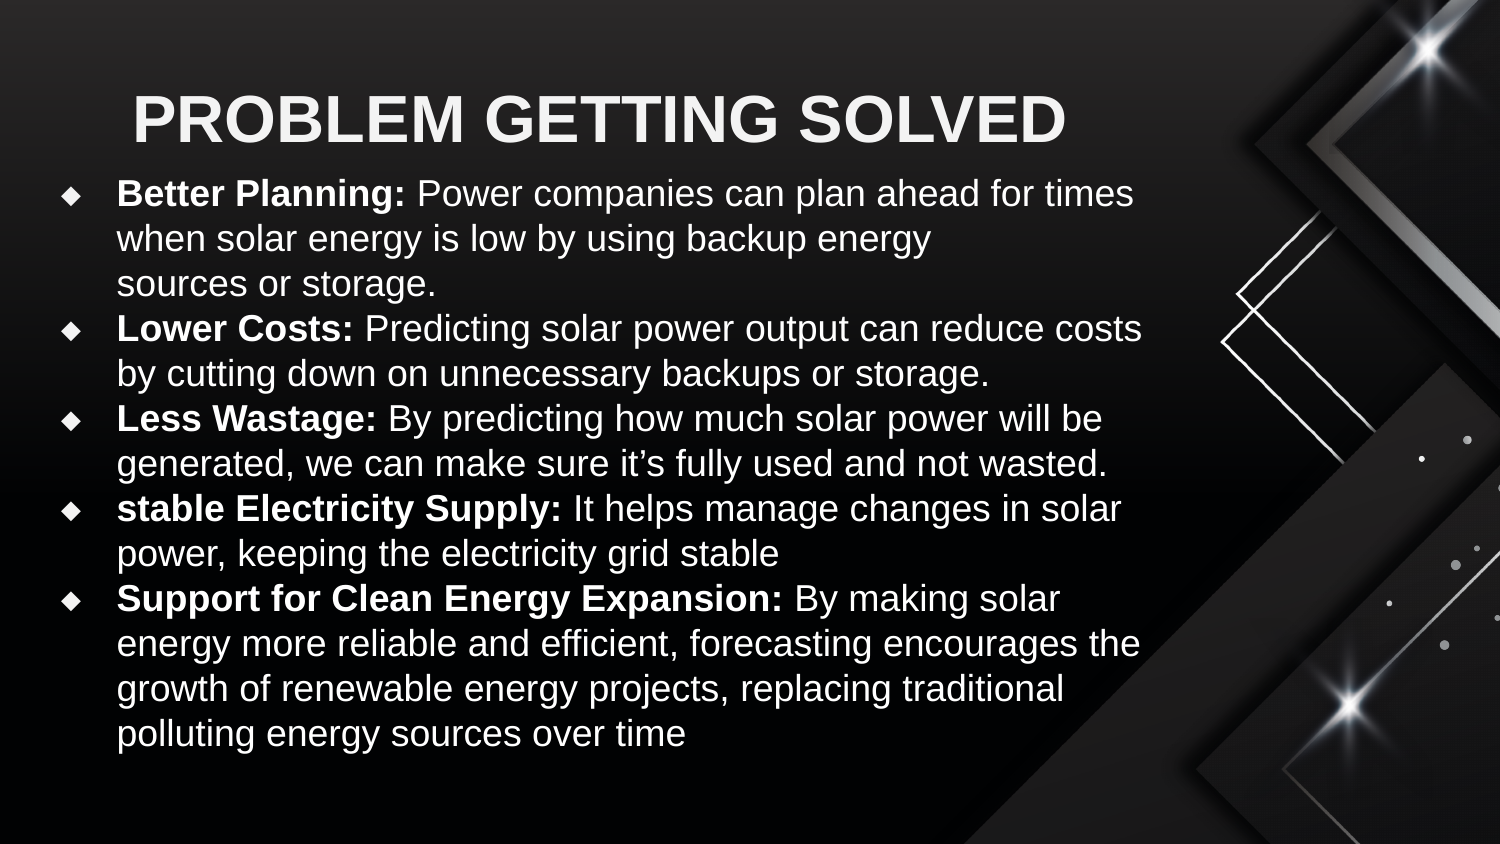

# PROBLEM GETTING SOLVED
Better Planning: Power companies can plan ahead for times when solar energy is low by using backup energy sources or storage.
Lower Costs: Predicting solar power output can reduce costs by cutting down on unnecessary backups or storage.
Less Wastage: By predicting how much solar power will be generated, we can make sure it’s fully used and not wasted.
stable Electricity Supply: It helps manage changes in solar power, keeping the electricity grid stable
Support for Clean Energy Expansion: By making solar energy more reliable and efficient, forecasting encourages the growth of renewable energy projects, replacing traditional polluting energy sources over time